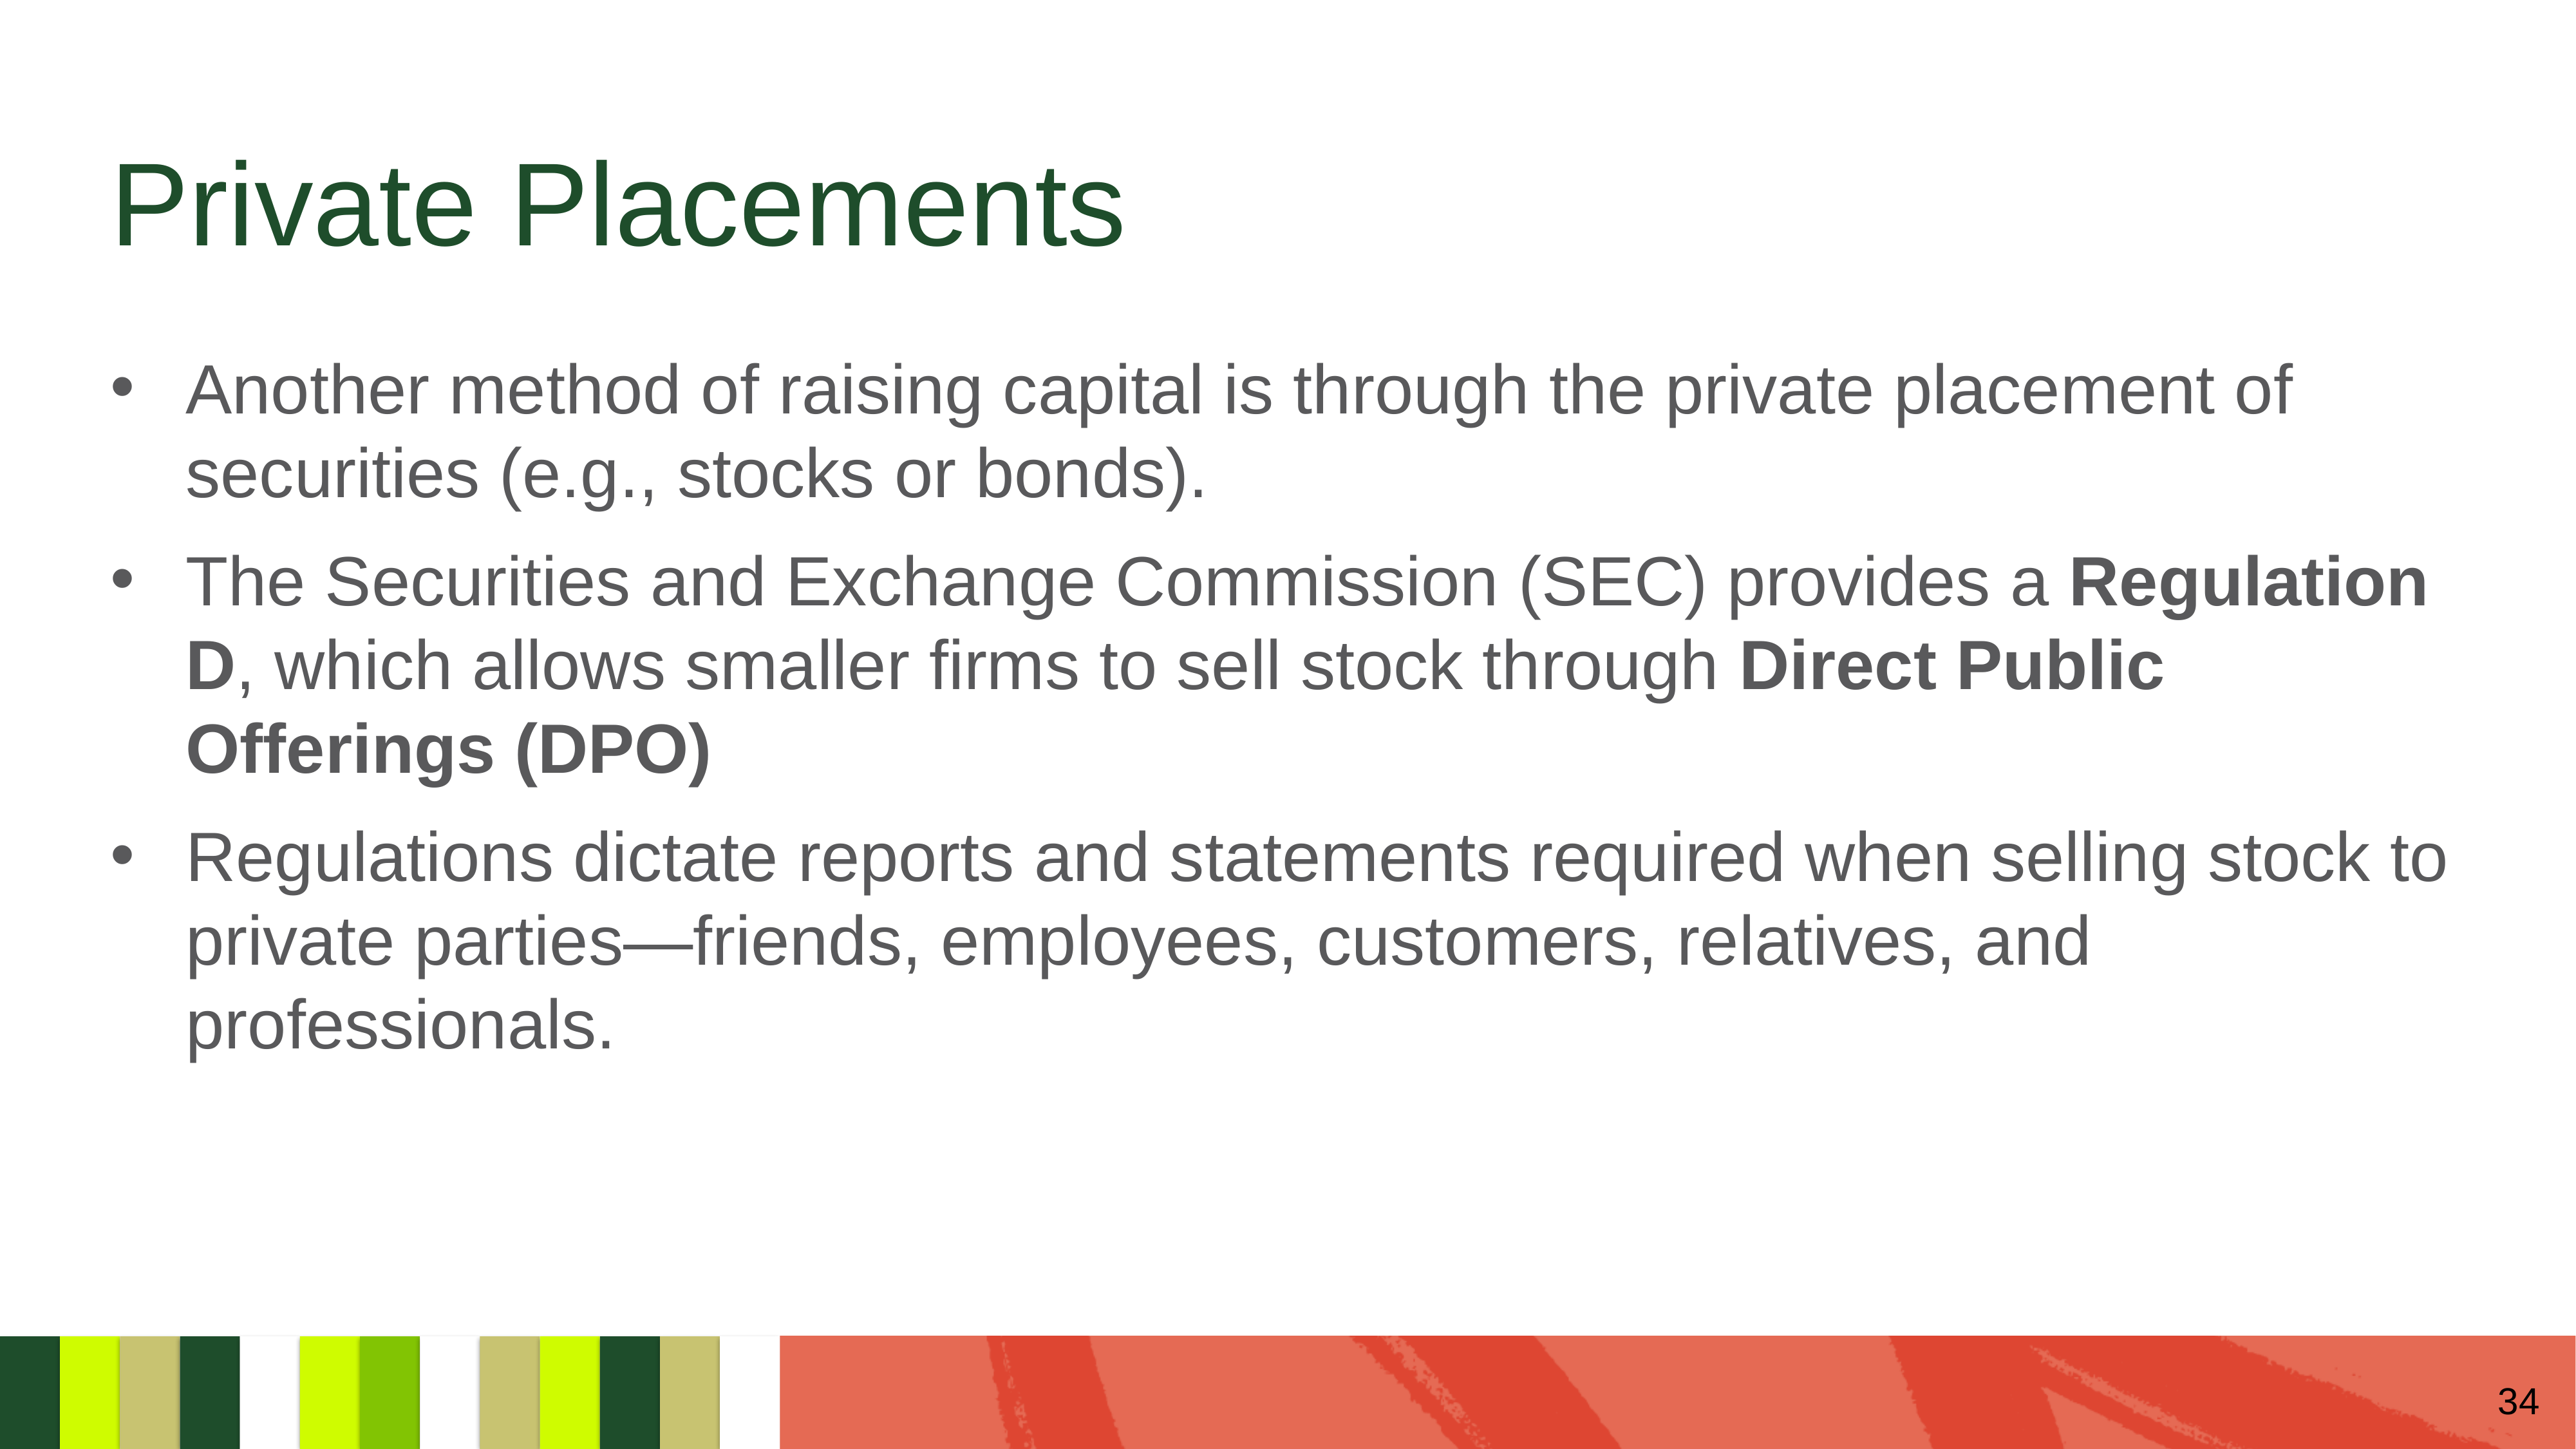

# Private Placements
Another method of raising capital is through the private placement of securities (e.g., stocks or bonds).
The Securities and Exchange Commission (SEC) provides a Regulation D, which allows smaller firms to sell stock through Direct Public Offerings (DPO)
Regulations dictate reports and statements required when selling stock to private parties—friends, employees, customers, relatives, and professionals.
34